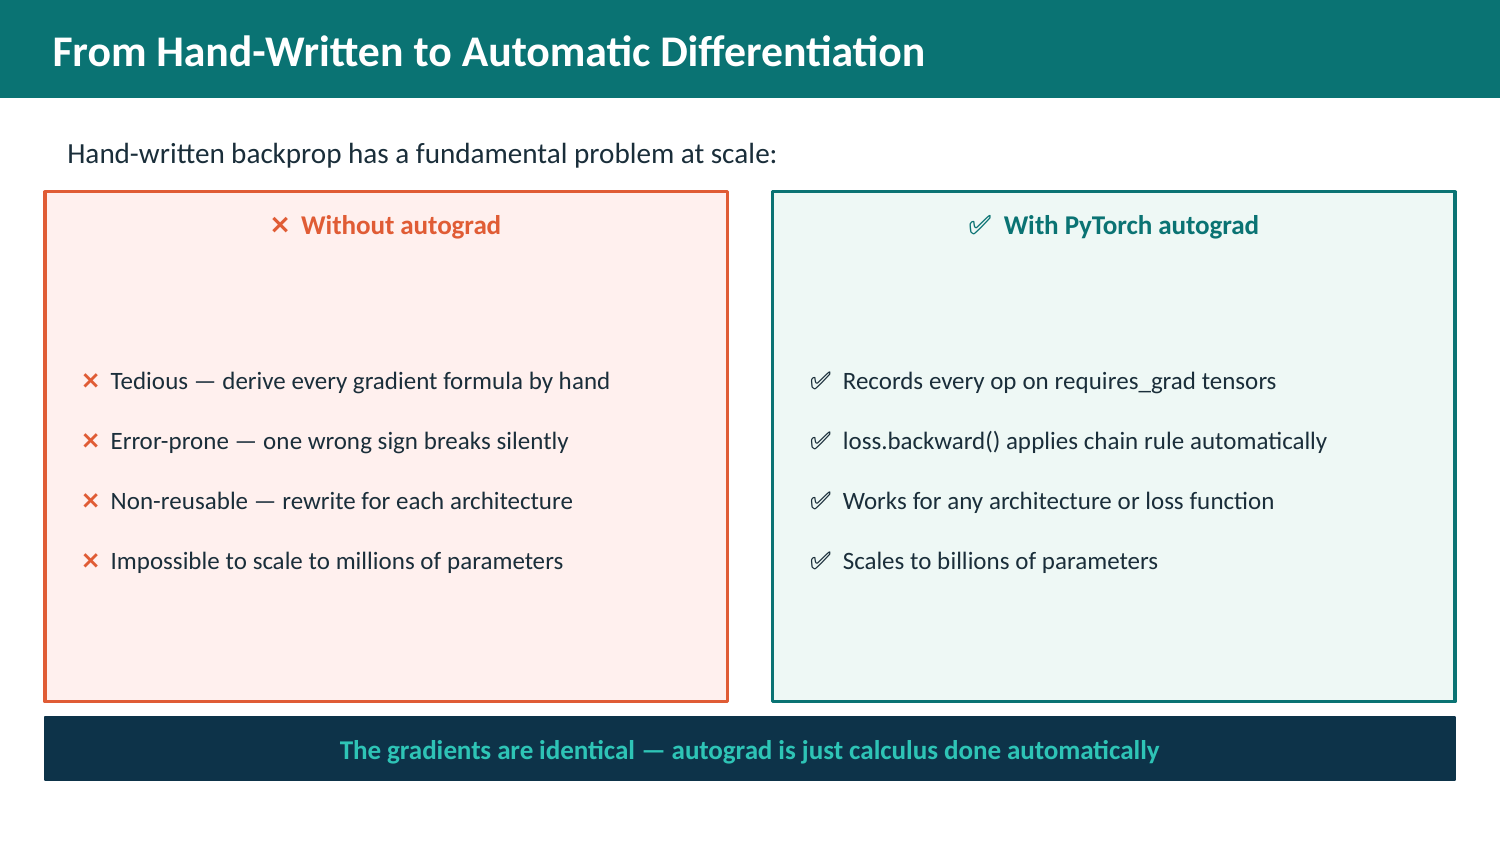

From Hand-Written to Automatic Differentiation
Hand-written backprop has a fundamental problem at scale:

❌  Without autograd

✅  With PyTorch autograd
❌  Tedious — derive every gradient formula by hand

❌  Error-prone — one wrong sign breaks silently

❌  Non-reusable — rewrite for each architecture

❌  Impossible to scale to millions of parameters
✅  Records every op on requires_grad tensors

✅  loss.backward() applies chain rule automatically

✅  Works for any architecture or loss function

✅  Scales to billions of parameters

The gradients are identical — autograd is just calculus done automatically